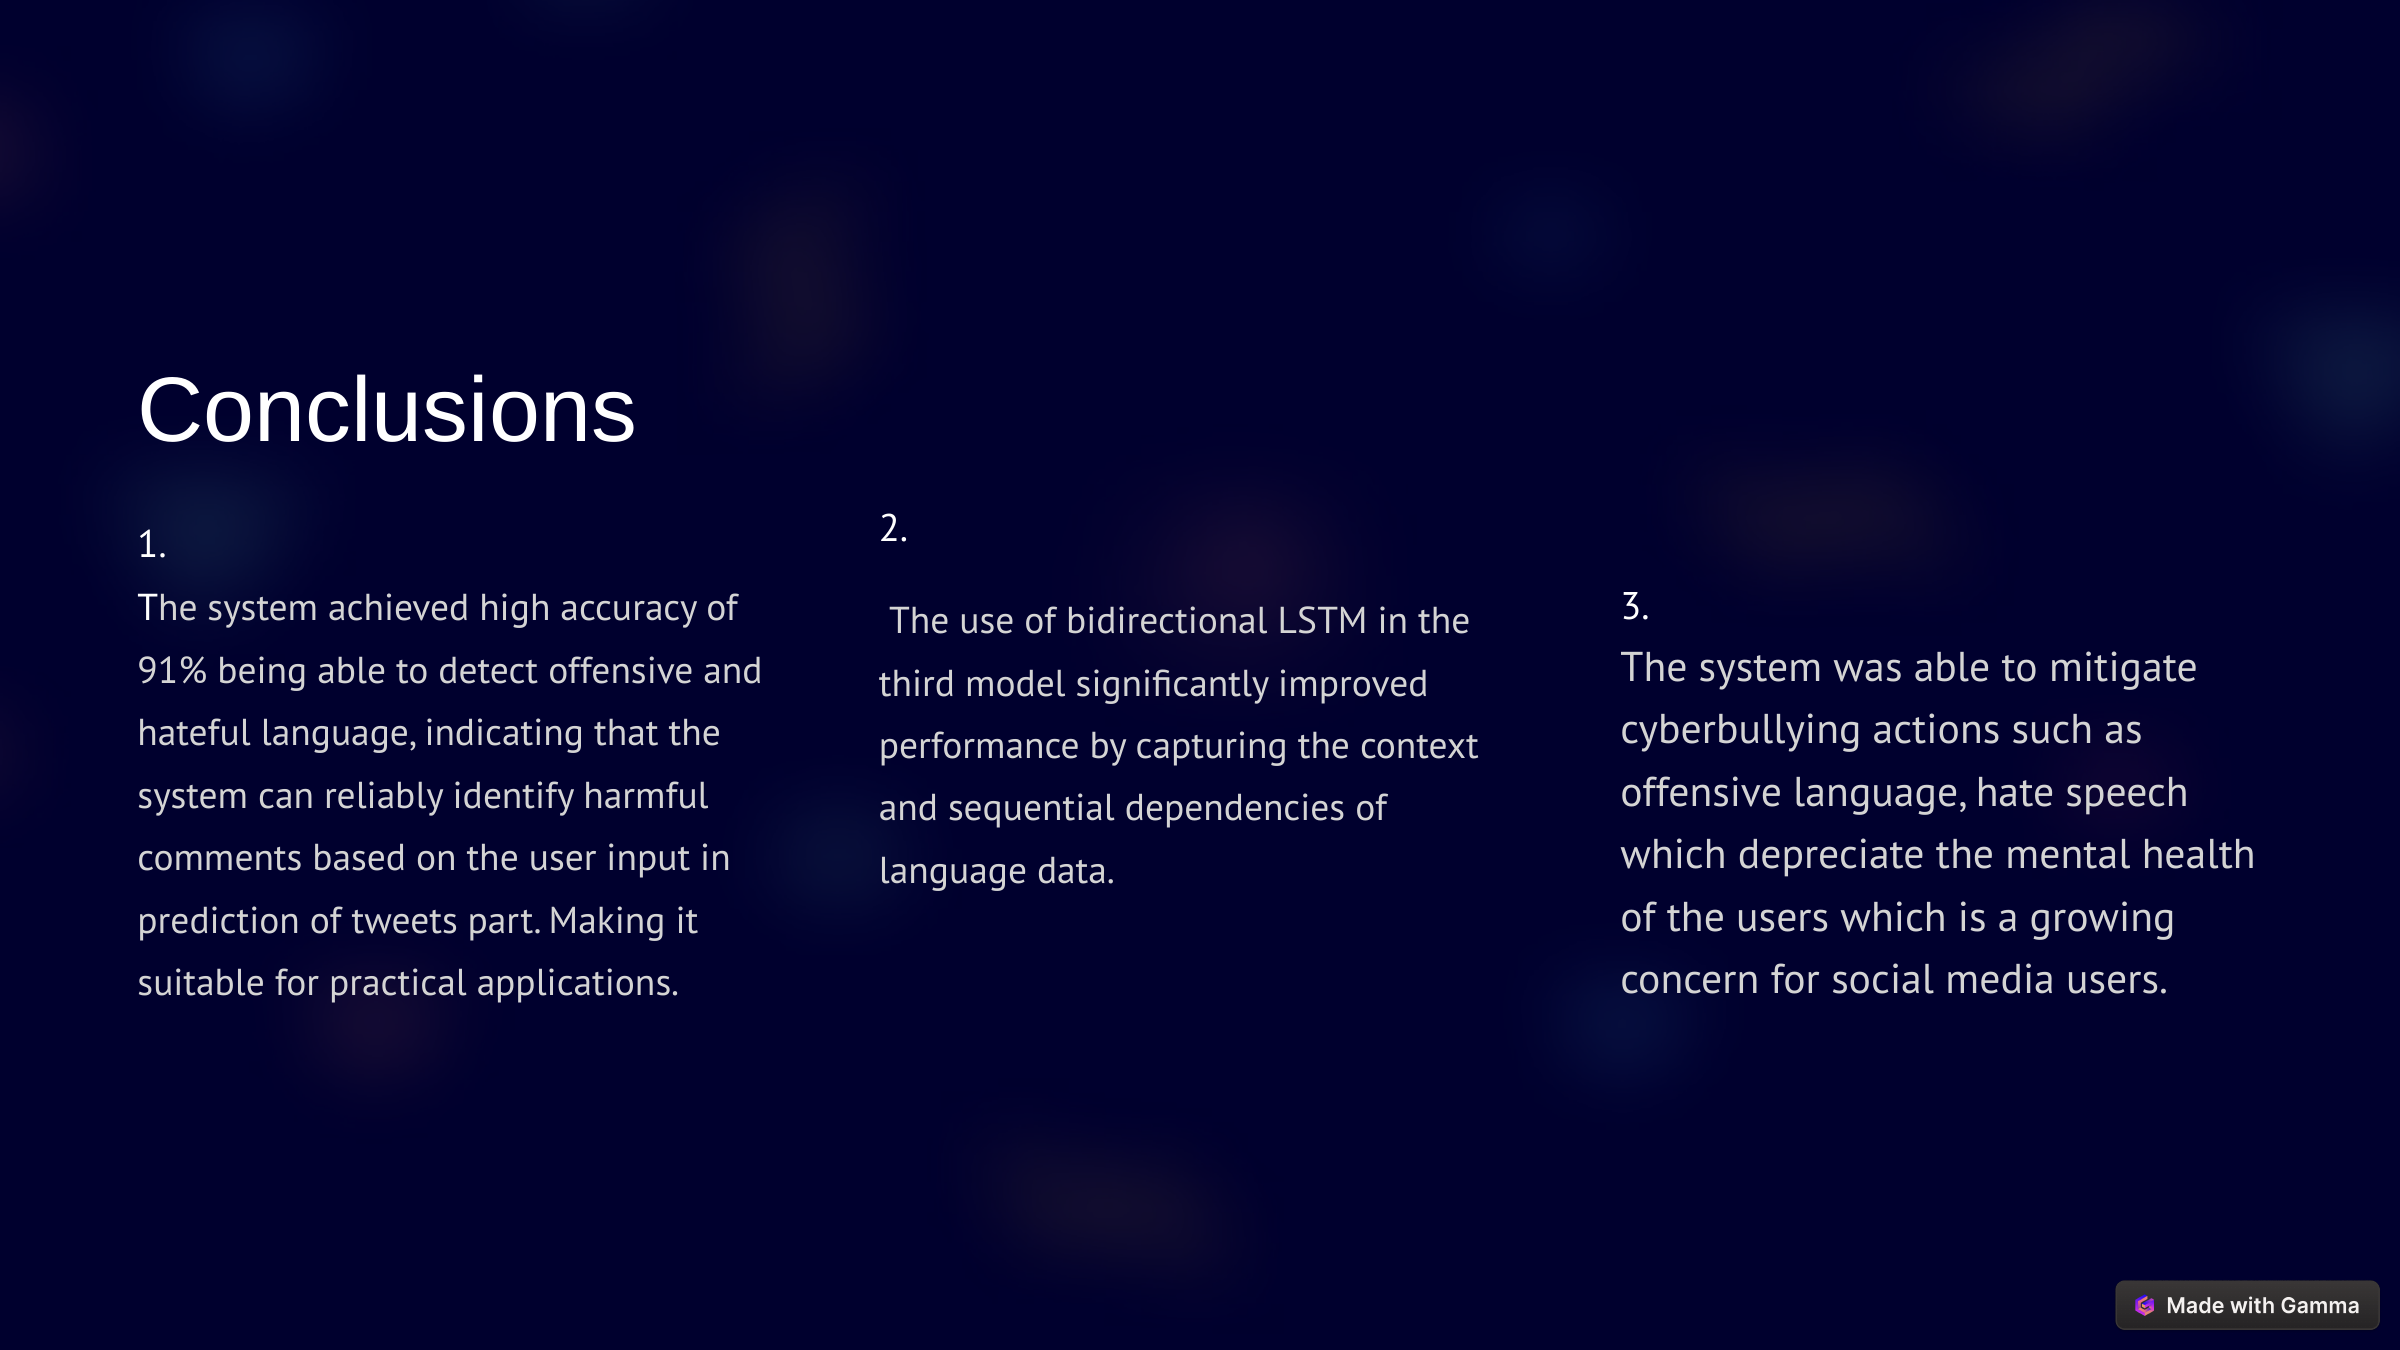

Conclusions
1.
The system achieved high accuracy of 91% being able to detect offensive and hateful language, indicating that the system can reliably identify harmful comments based on the user input in prediction of tweets part. Making it suitable for practical applications.

2.
 The use of bidirectional LSTM in the third model significantly improved performance by capturing the context and sequential dependencies of language data.

3.
The system was able to mitigate cyberbullying actions such as offensive language, hate speech which depreciate the mental health of the users which is a growing concern for social media users.